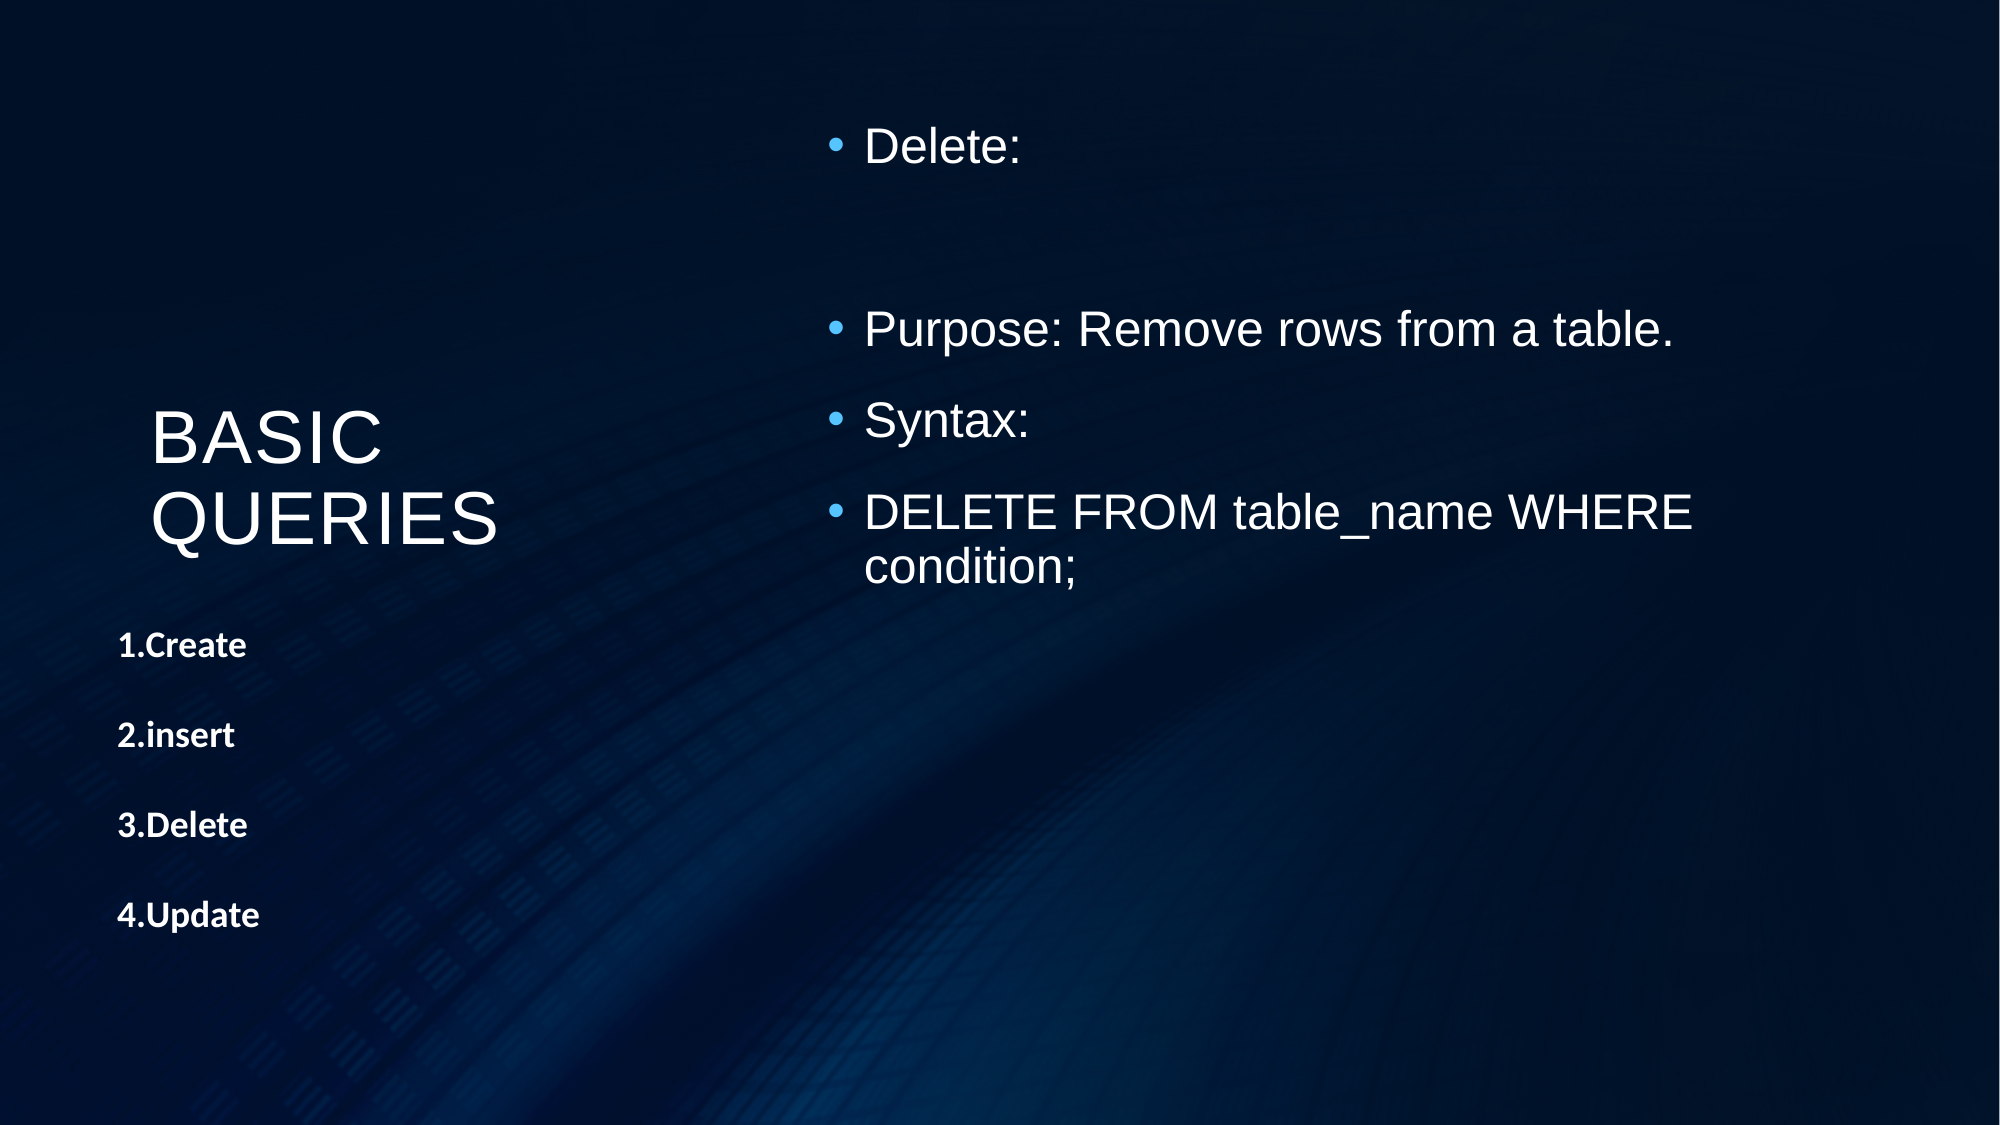

Delete:

Purpose: Remove rows from a table.
Syntax:
DELETE FROM table_name WHERE condition;
# BASIC QUERIES
1.Create
2.insert
3.Delete
4.Update